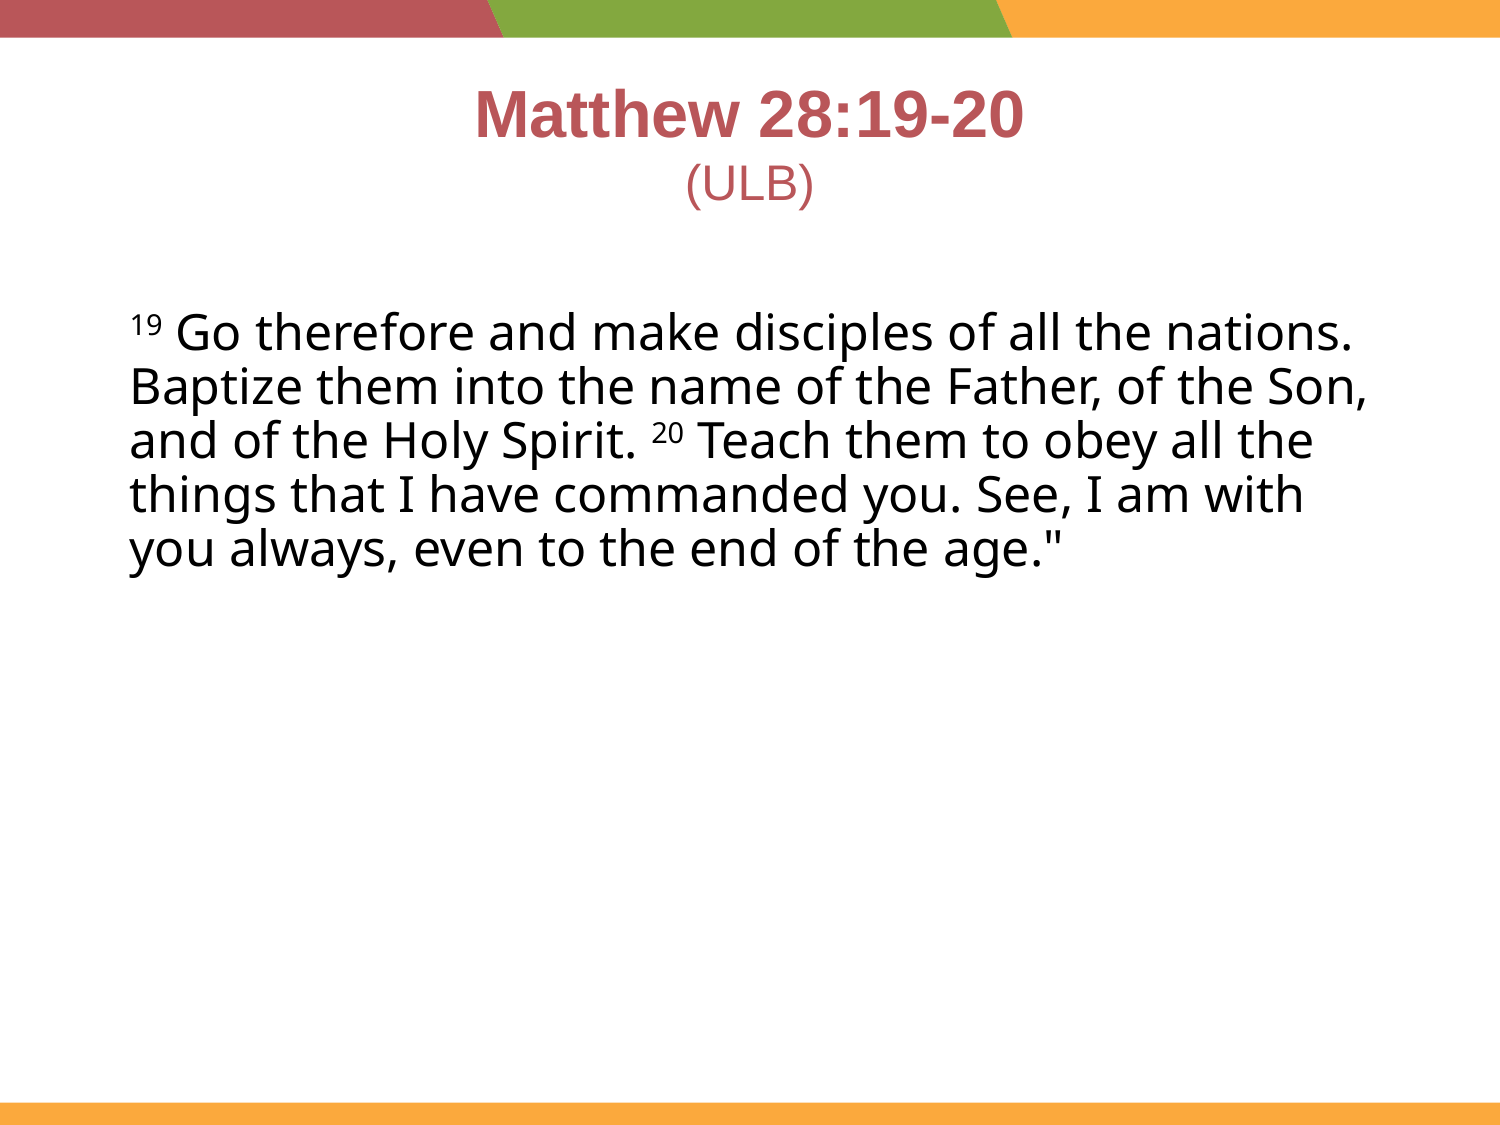

# Matthew 28:19-20 (ULB)
19 Go therefore and make disciples of all the nations. Baptize them into the name of the Father, of the Son, and of the Holy Spirit. 20 Teach them to obey all the things that I have commanded you. See, I am with you always, even to the end of the age."